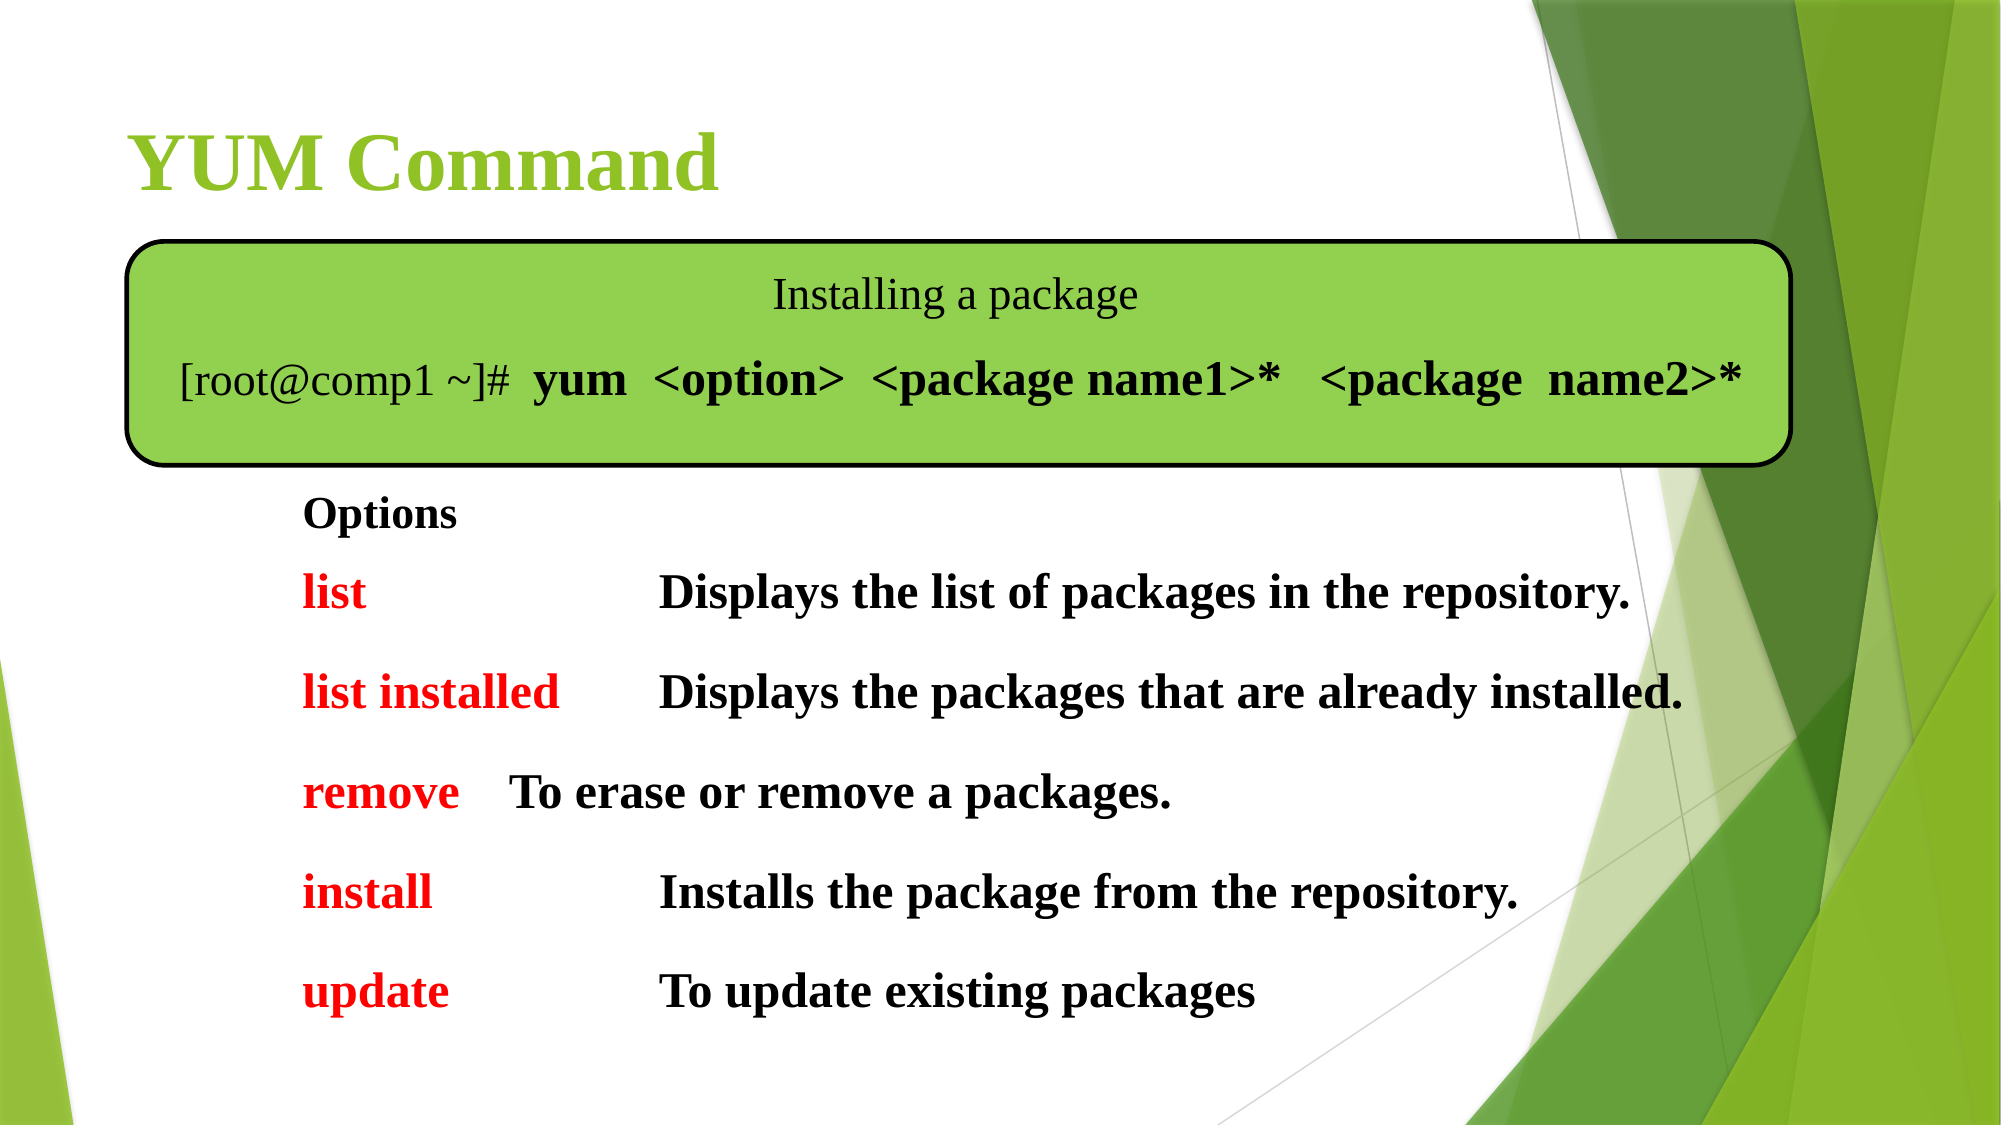

# YUM Command

Installing a package
[root@comp1 ~]#  yum  <option>  <package name1>*   <package  name2>*
Options
list		Displays the list of packages in the repository.
list installed 	Displays the packages that are already installed.
remove	To erase or remove a packages.
install		Installs the package from the repository.
update		To update existing packages